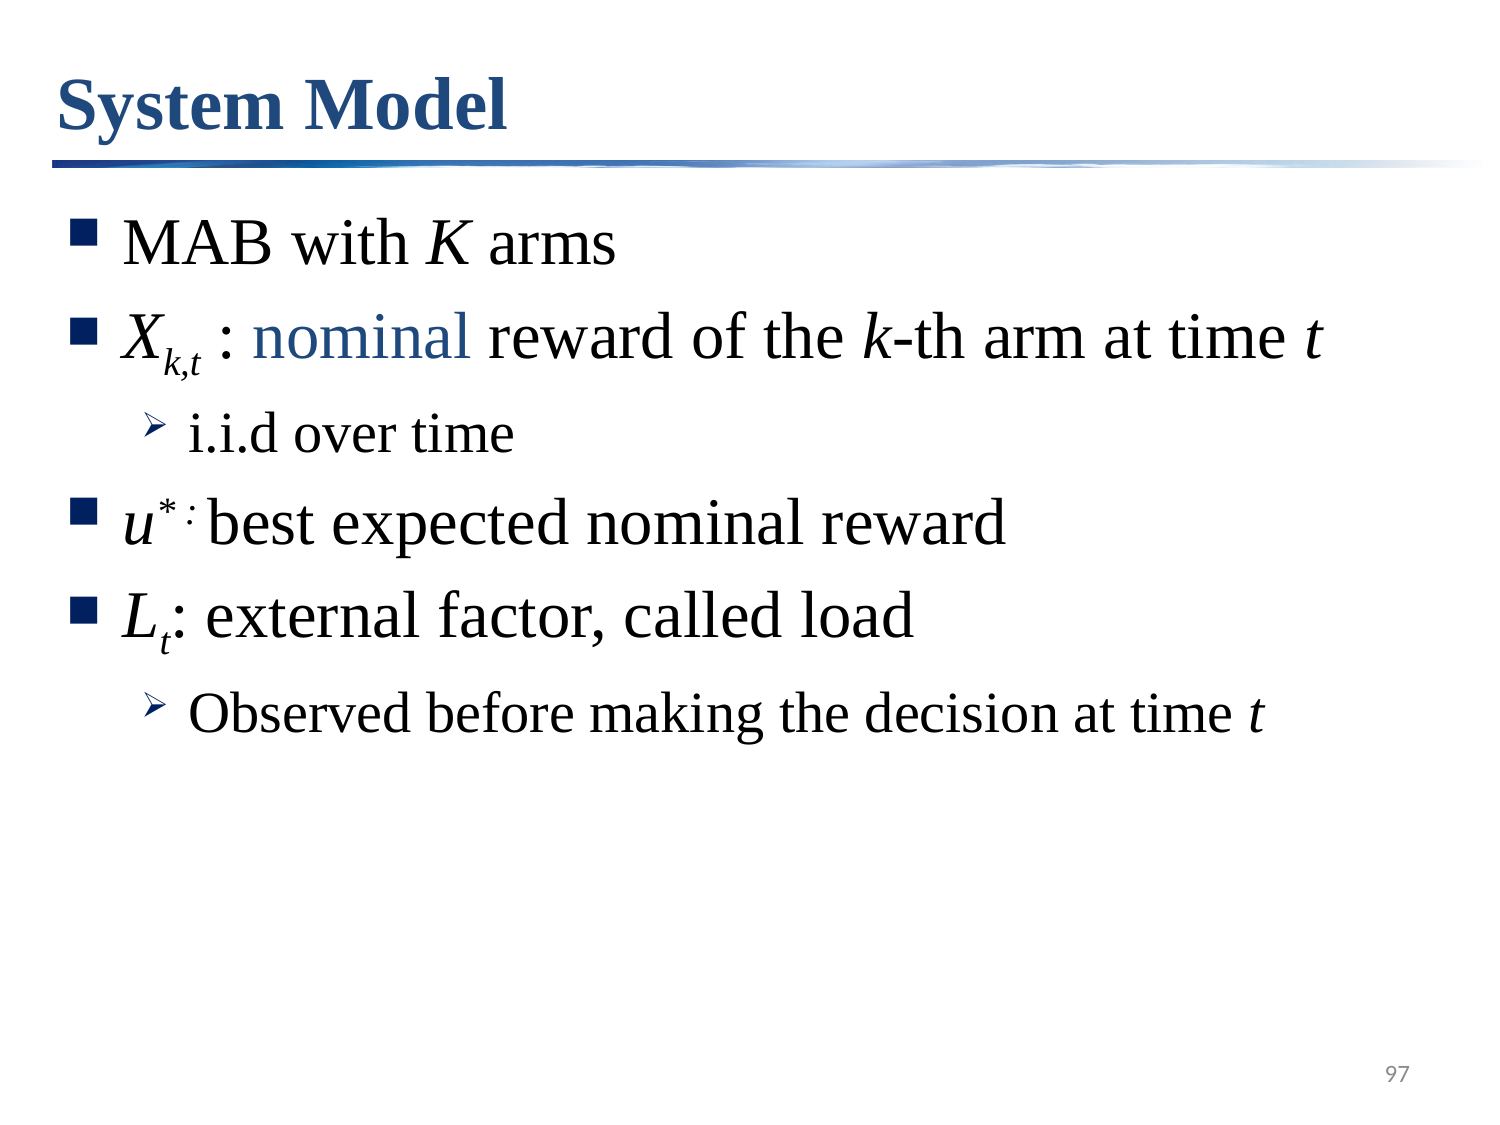

# System Model
MAB with K arms
Xk,t : nominal reward of the k-th arm at time t
i.i.d over time
u* : best expected nominal reward
Lt: external factor, called load
Observed before making the decision at time t
97